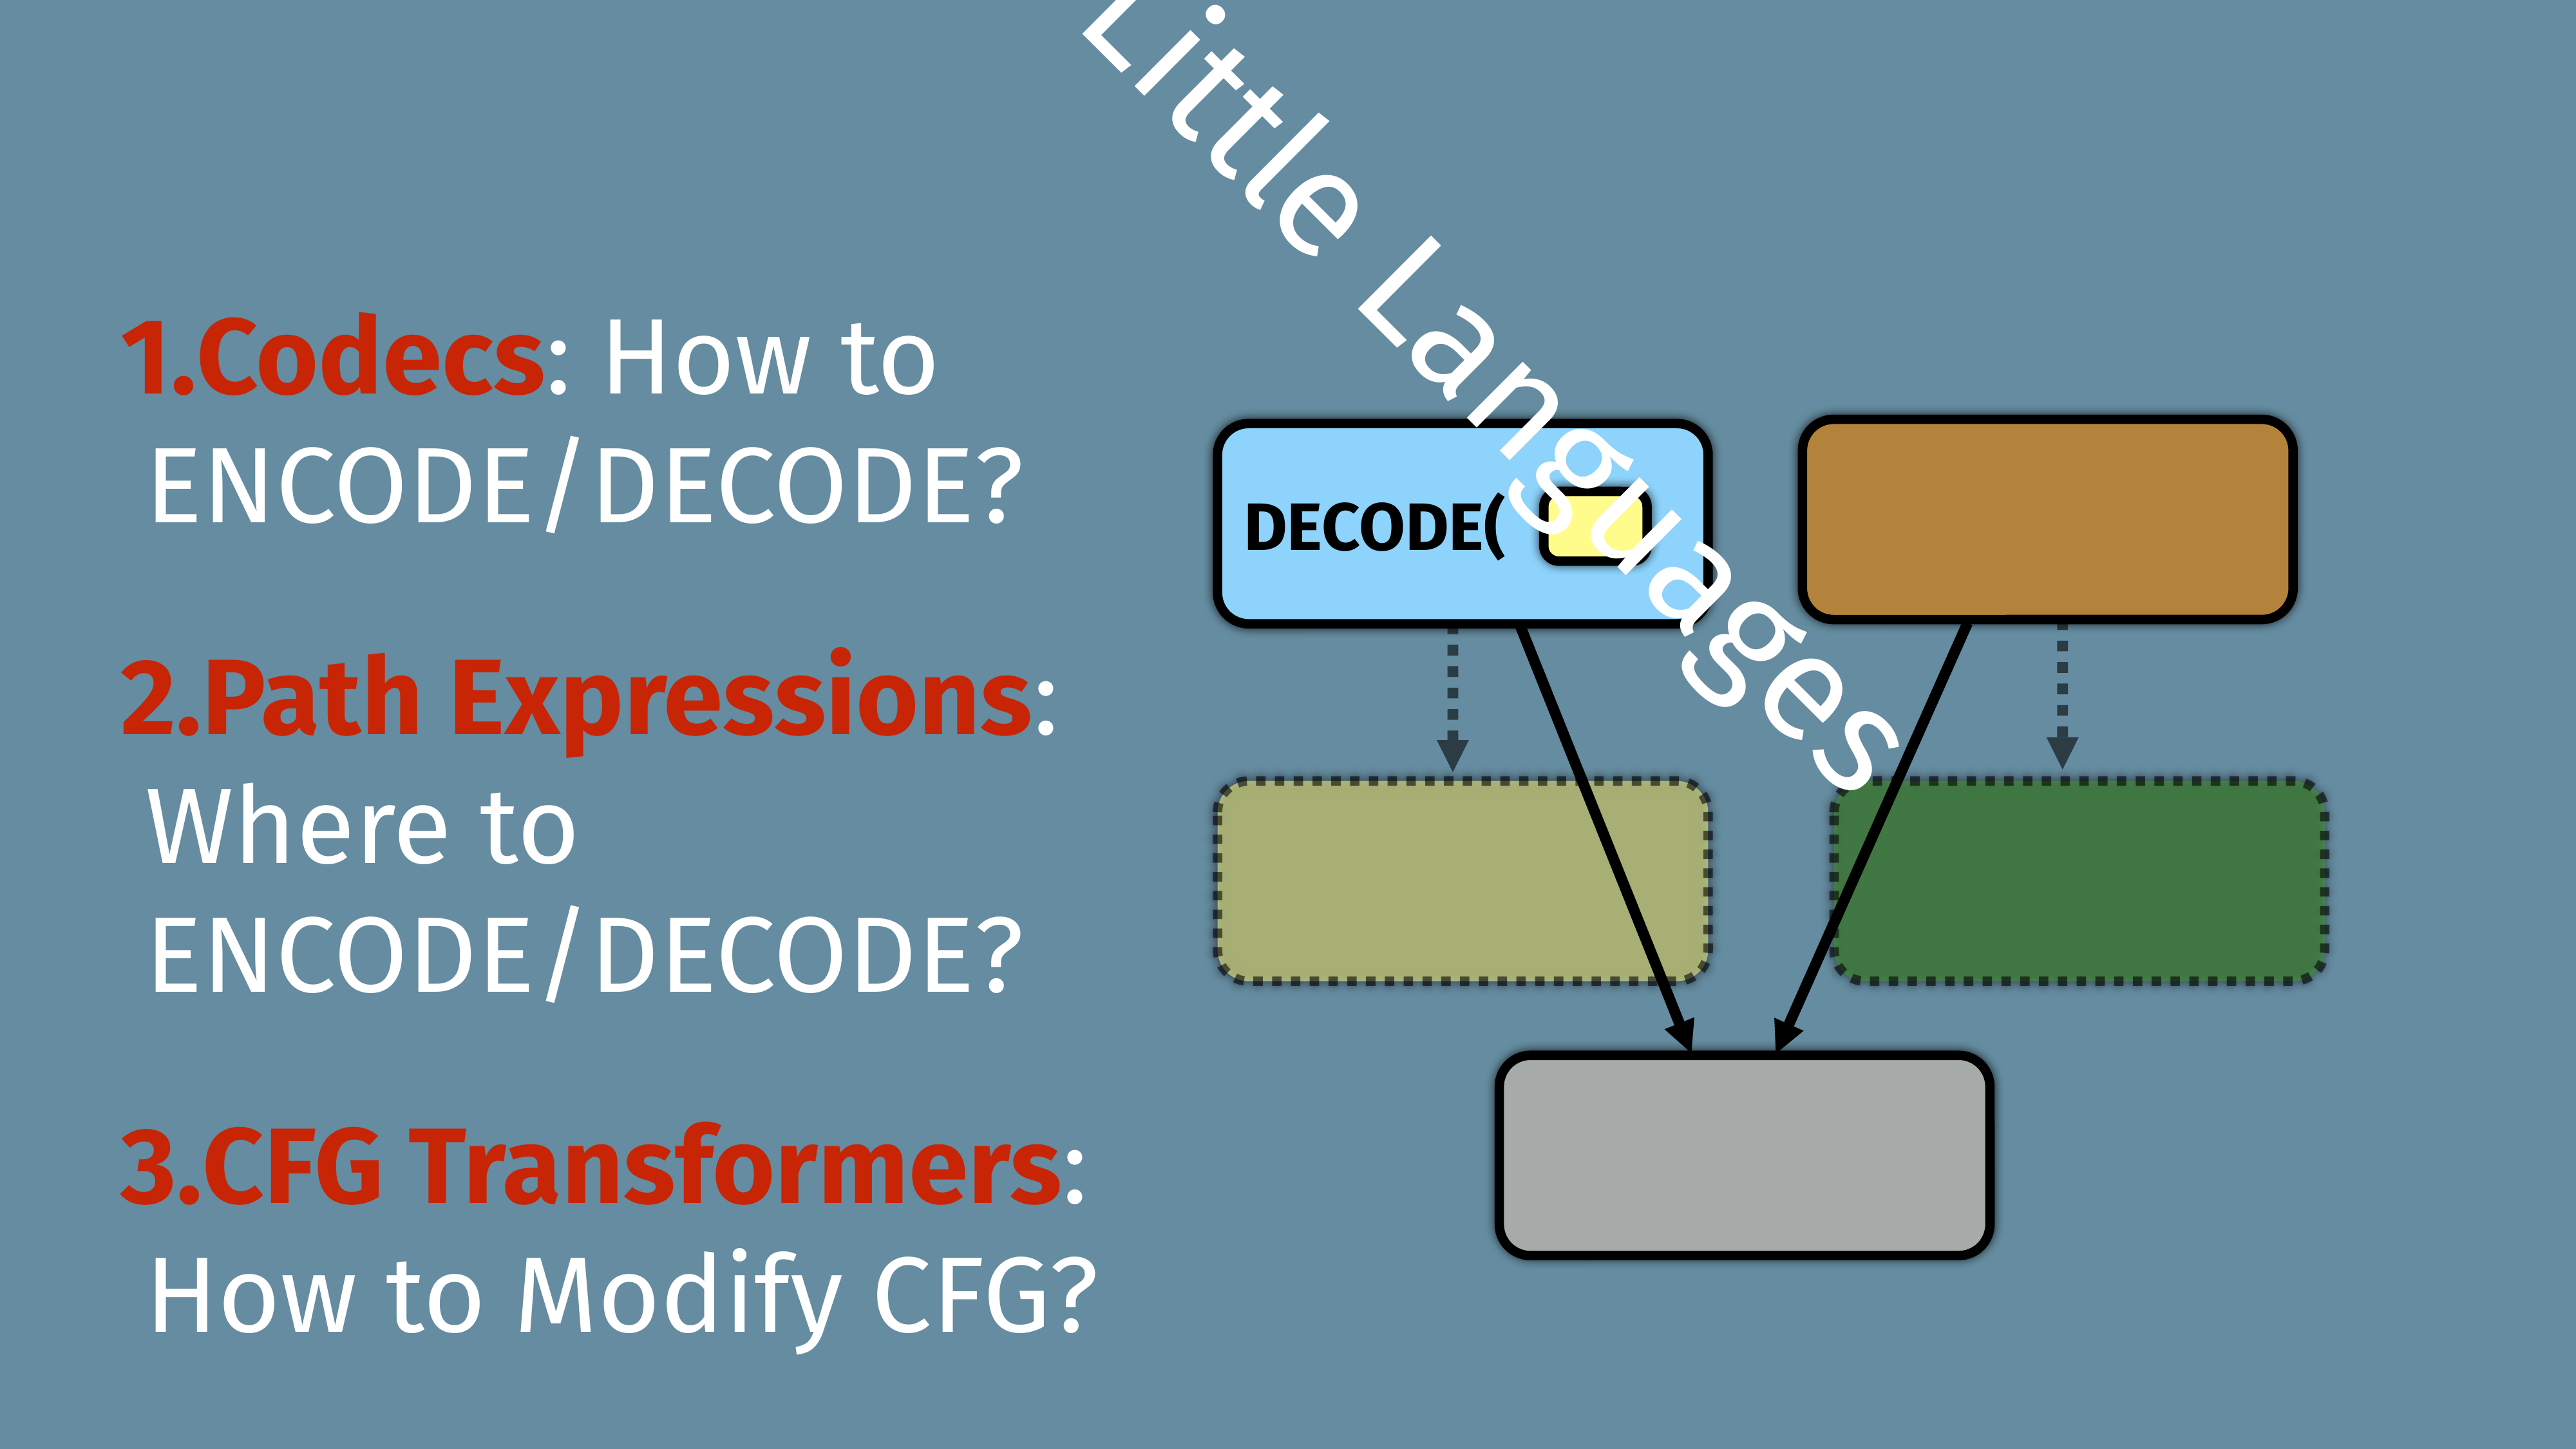

Three Little Languages
Codecs: How to ENCODE/DECODE?

DECODE(      )

Path Expressions: Where to ENCODE/DECODE?

CFG Transformers: How to Modify CFG?